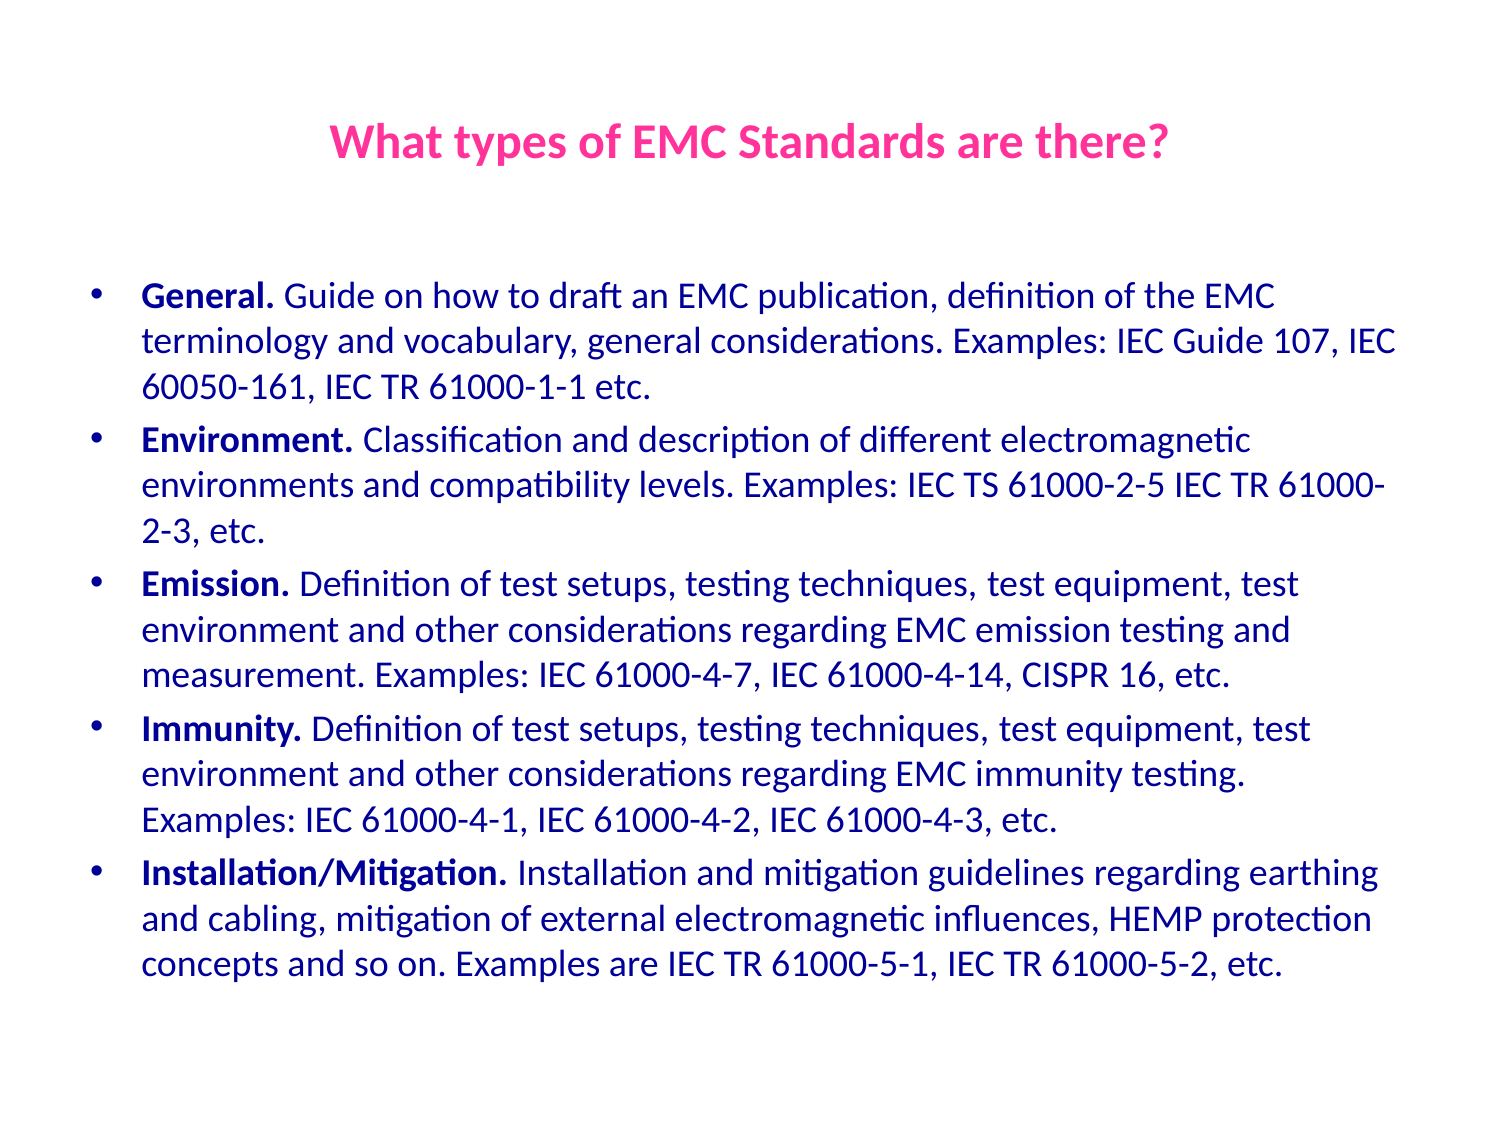

# What types of EMC Standards are there?
General. Guide on how to draft an EMC publication, definition of the EMC terminology and vocabulary, general considerations. Examples: IEC Guide 107, IEC 60050-161, IEC TR 61000-1-1 etc.
Environment. Classification and description of different electromagnetic environments and compatibility levels. Examples: IEC TS 61000-2-5 IEC TR 61000-2-3, etc.
Emission. Definition of test setups, testing techniques, test equipment, test environment and other considerations regarding EMC emission testing and measurement. Examples: IEC 61000-4-7, IEC 61000-4-14, CISPR 16, etc.
Immunity. Definition of test setups, testing techniques, test equipment, test environment and other considerations regarding EMC immunity testing. Examples: IEC 61000-4-1, IEC 61000-4-2, IEC 61000-4-3, etc.
Installation/Mitigation. Installation and mitigation guidelines regarding earthing and cabling, mitigation of external electromagnetic influences, HEMP protection concepts and so on. Examples are IEC TR 61000-5-1, IEC TR 61000-5-2, etc.